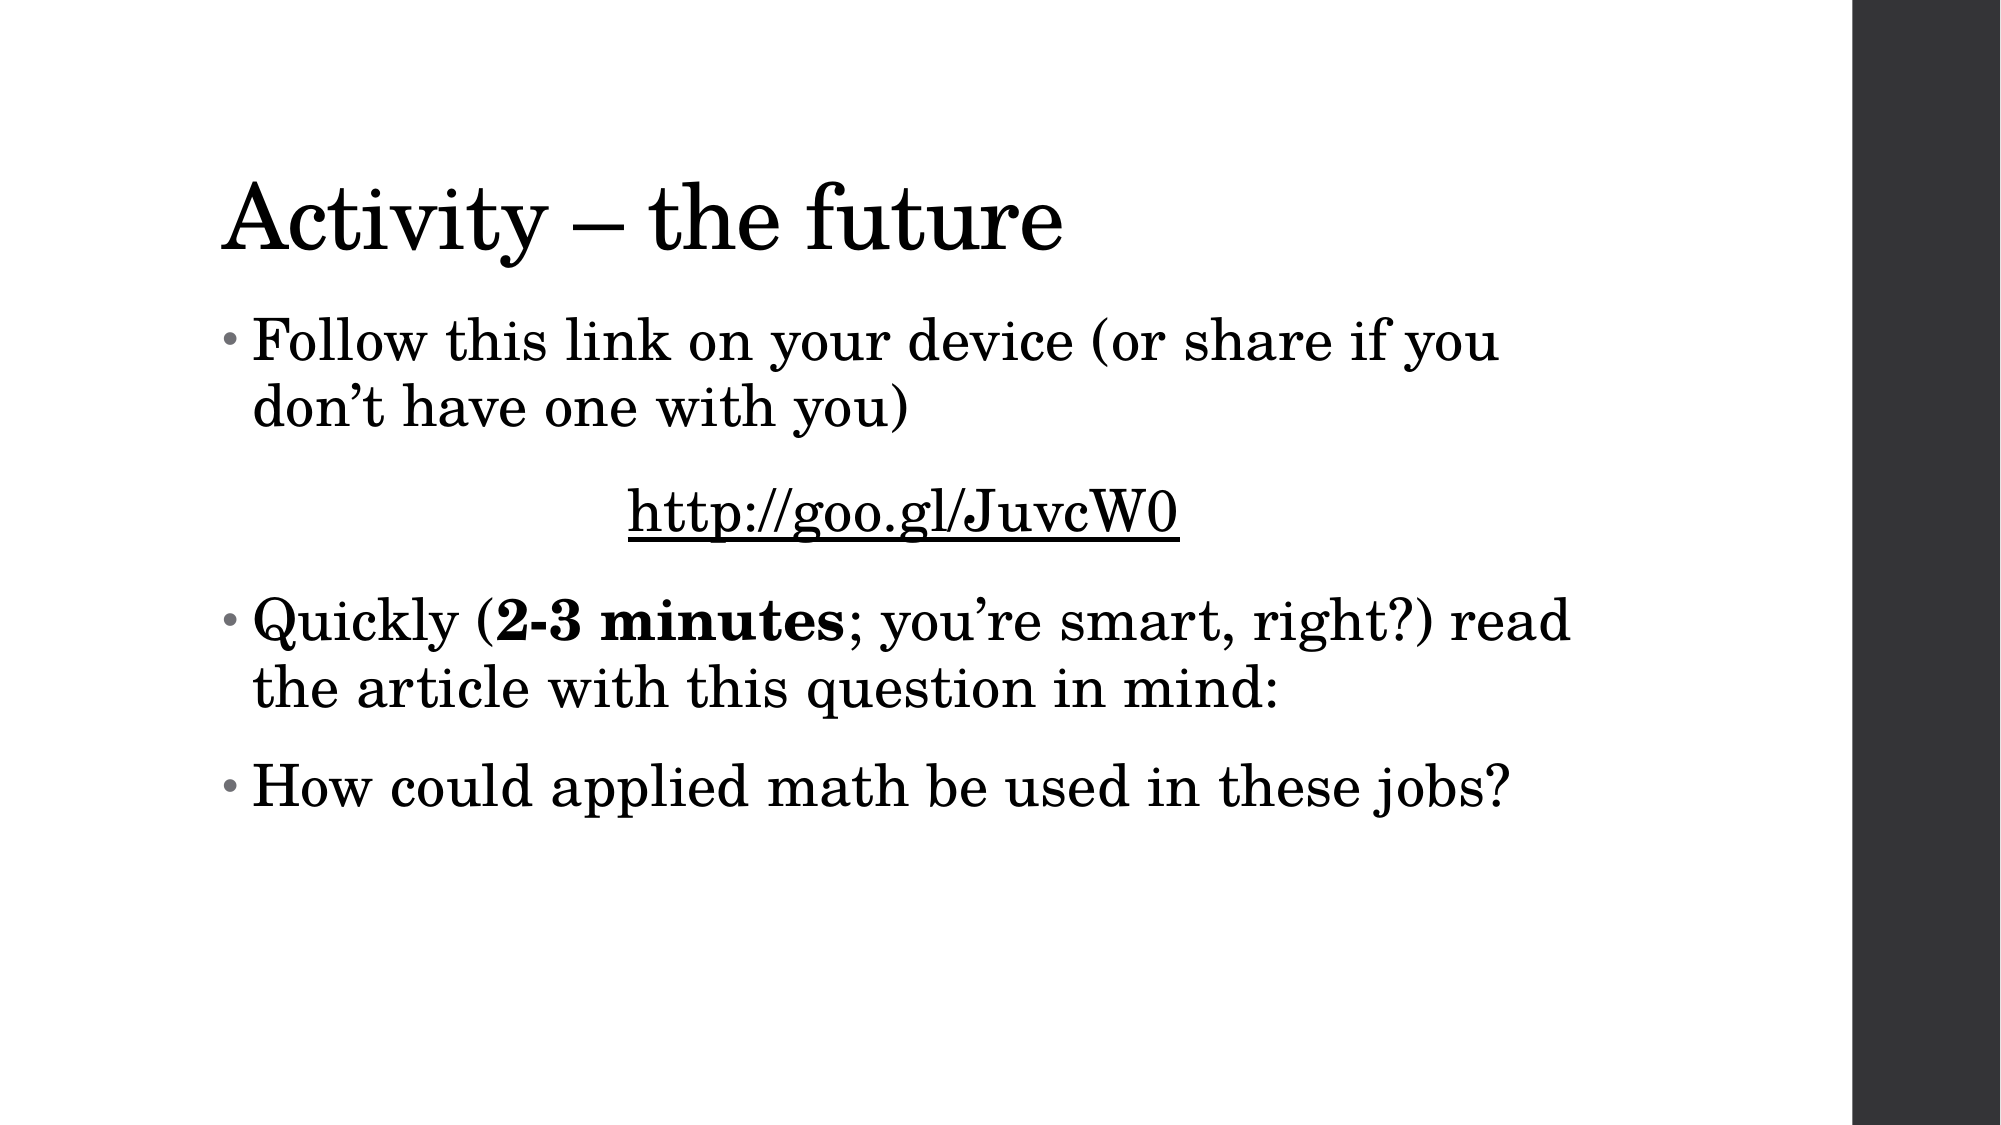

# Activity – the future
Follow this link on your device (or share if you don’t have one with you)
http://goo.gl/JuvcW0
Quickly (2-3 minutes; you’re smart, right?) read the article with this question in mind:
How could applied math be used in these jobs?